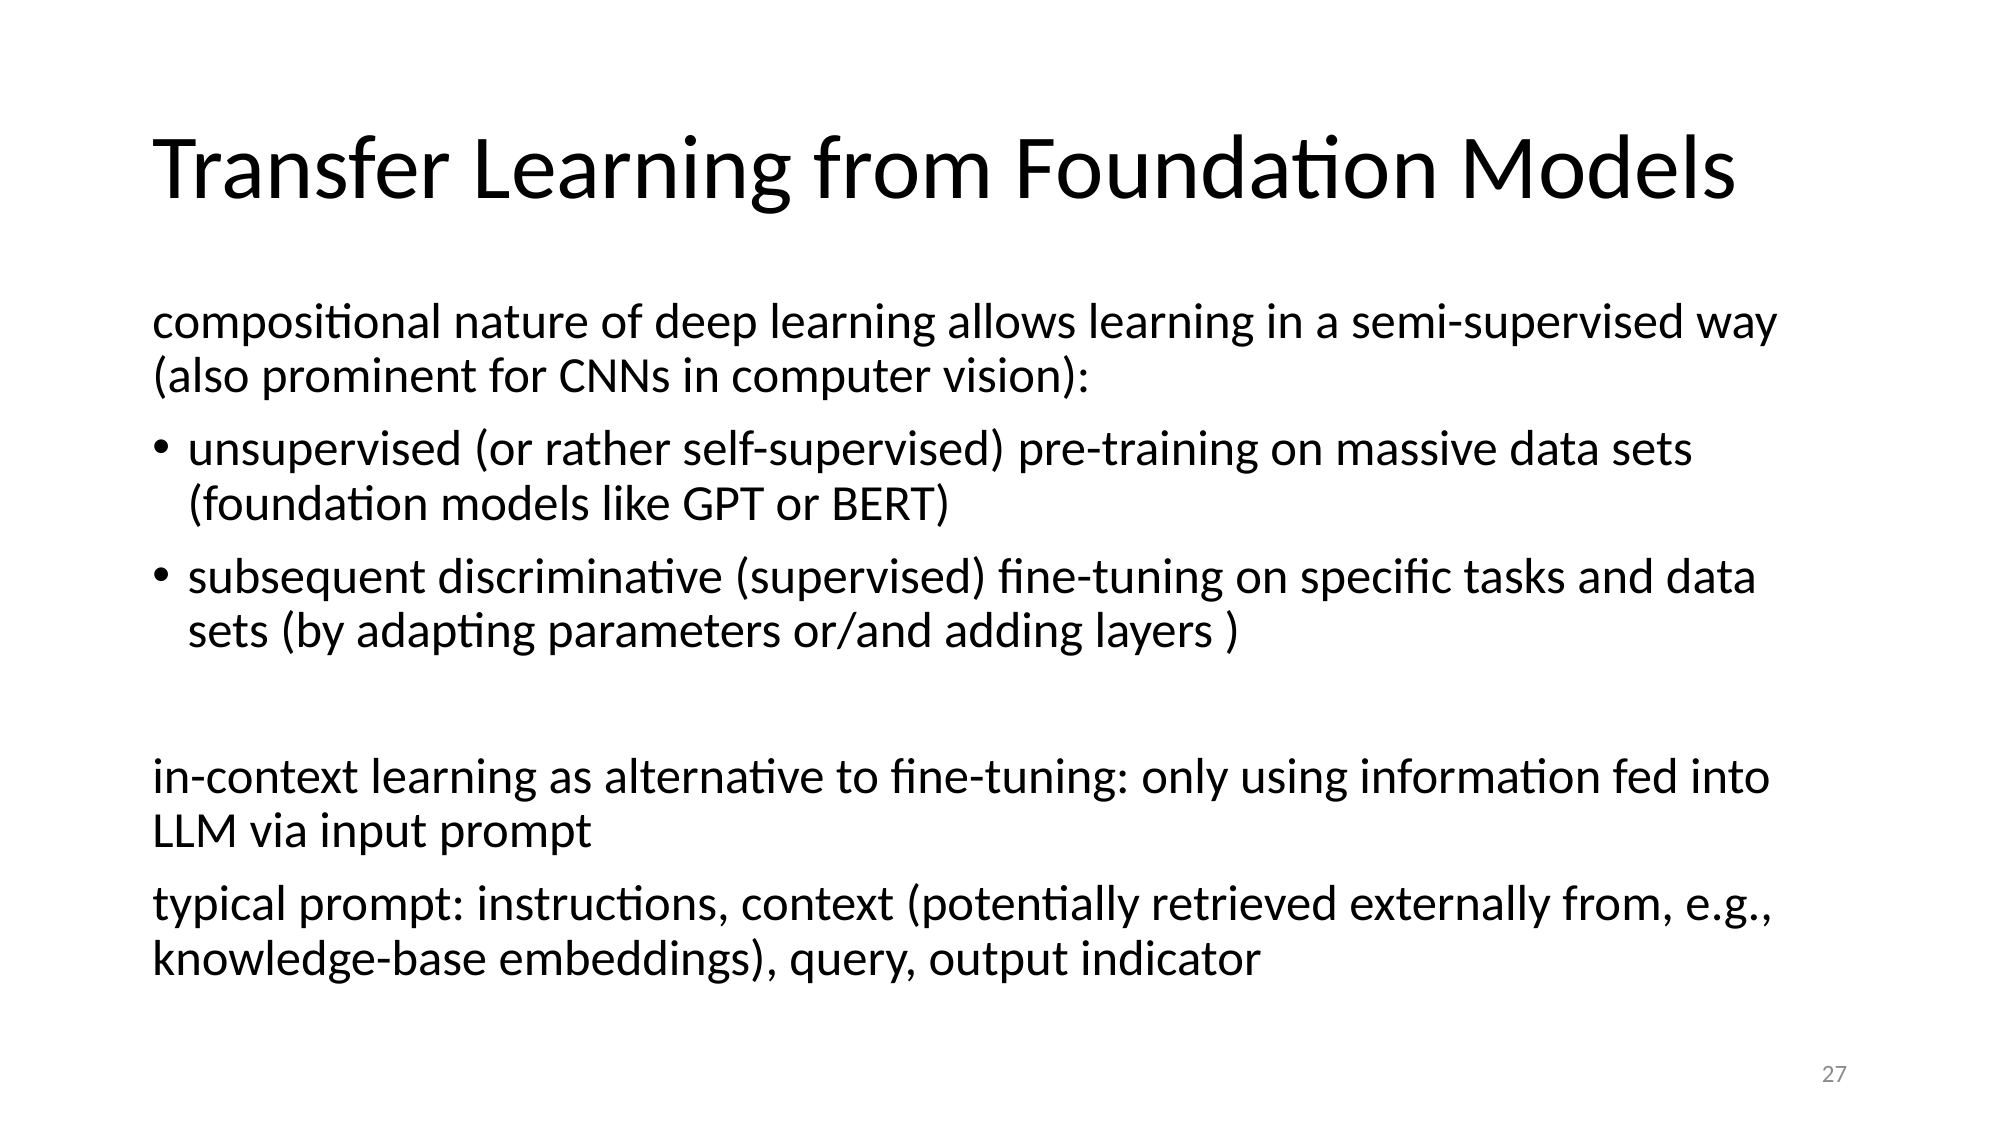

# Transfer Learning from Foundation Models
compositional nature of deep learning allows learning in a semi-supervised way (also prominent for CNNs in computer vision):
unsupervised (or rather self-supervised) pre-training on massive data sets (foundation models like GPT or BERT)
subsequent discriminative (supervised) fine-tuning on specific tasks and data sets (by adapting parameters or/and adding layers )

in-context learning as alternative to fine-tuning: only using information fed into LLM via input prompt
typical prompt: instructions, context (potentially retrieved externally from, e.g., knowledge-base embeddings), query, output indicator
27